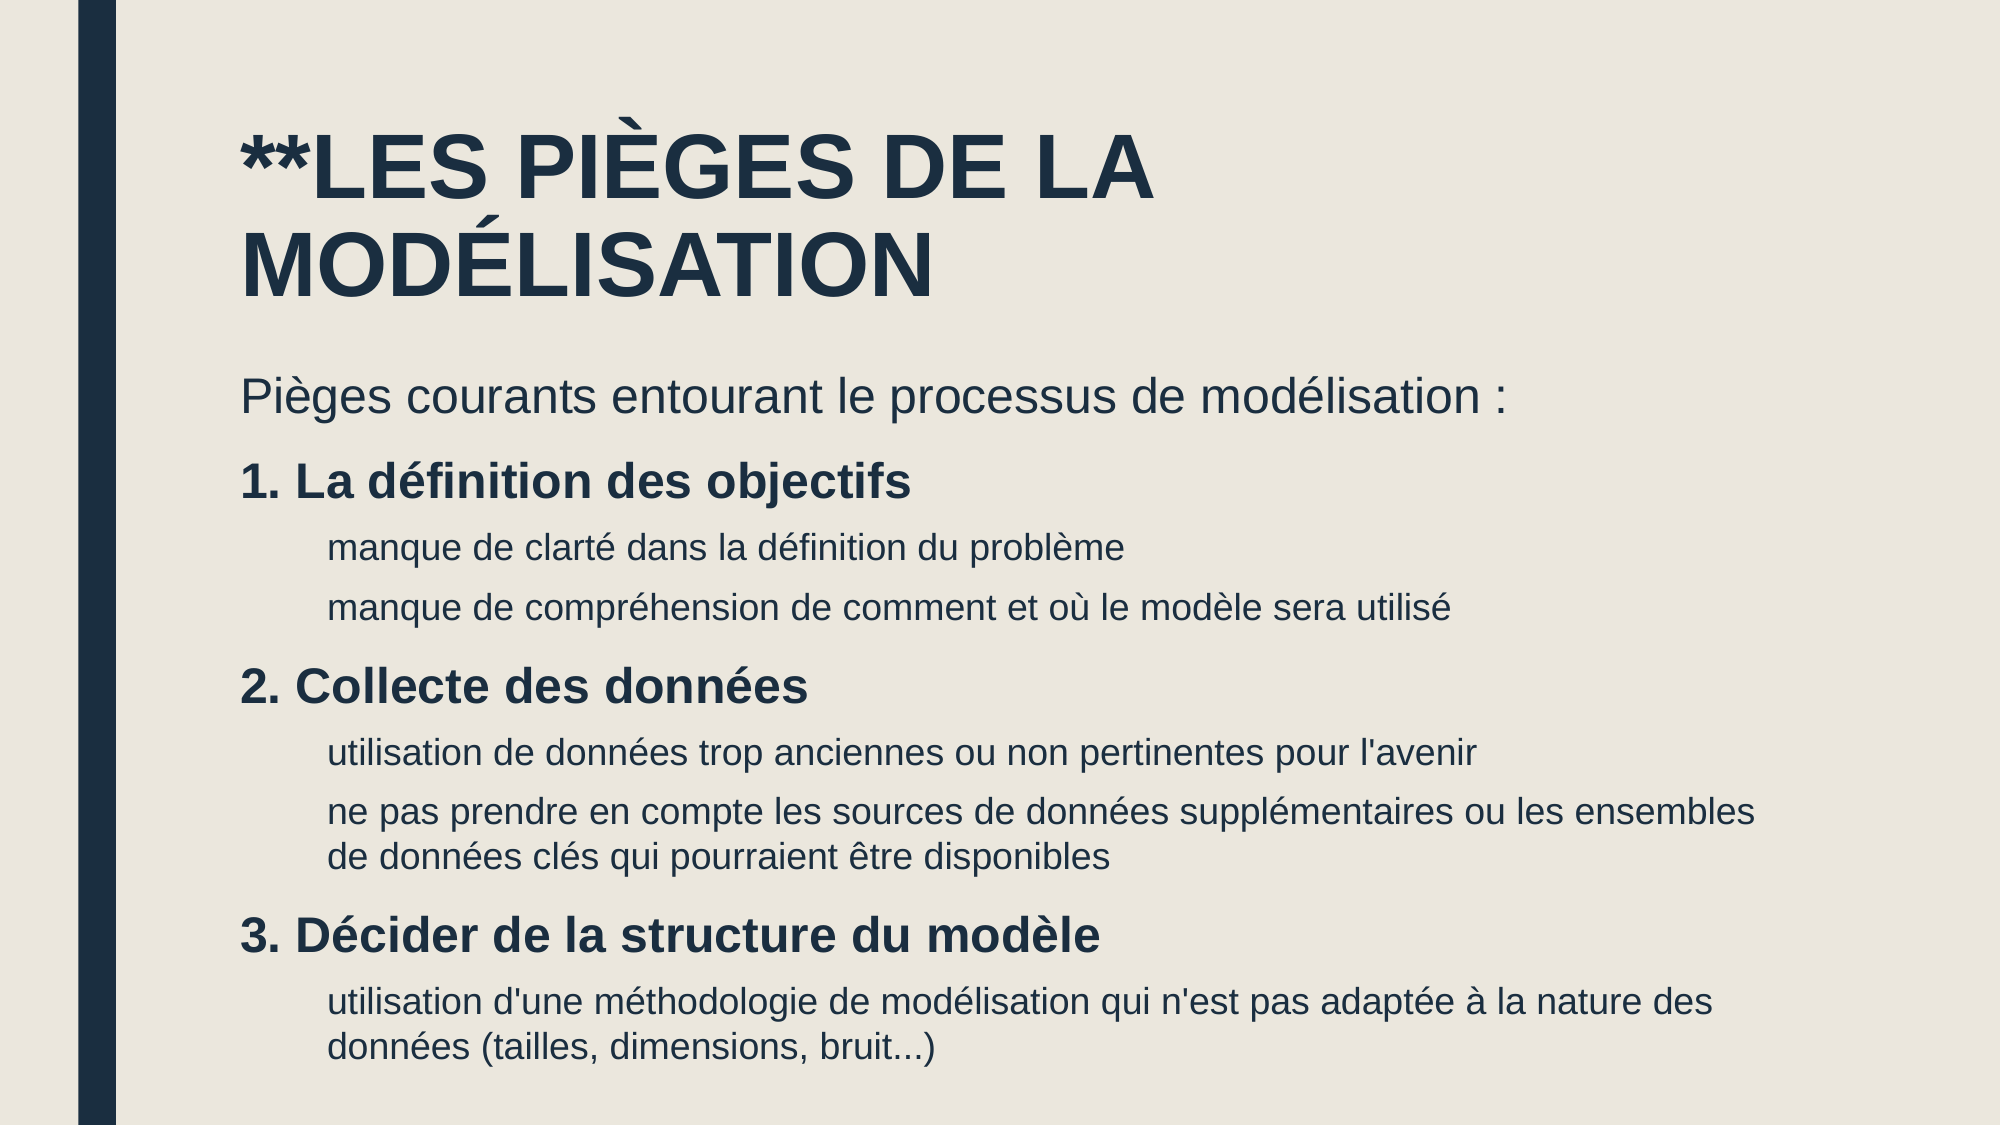

# **LES PIÈGES DE LA MODÉLISATION
Pièges courants entourant le processus de modélisation :
1. La définition des objectifs
manque de clarté dans la définition du problème
manque de compréhension de comment et où le modèle sera utilisé
2. Collecte des données
utilisation de données trop anciennes ou non pertinentes pour l'avenir
ne pas prendre en compte les sources de données supplémentaires ou les ensembles de données clés qui pourraient être disponibles
3. Décider de la structure du modèle
utilisation d'une méthodologie de modélisation qui n'est pas adaptée à la nature des données (tailles, dimensions, bruit...)